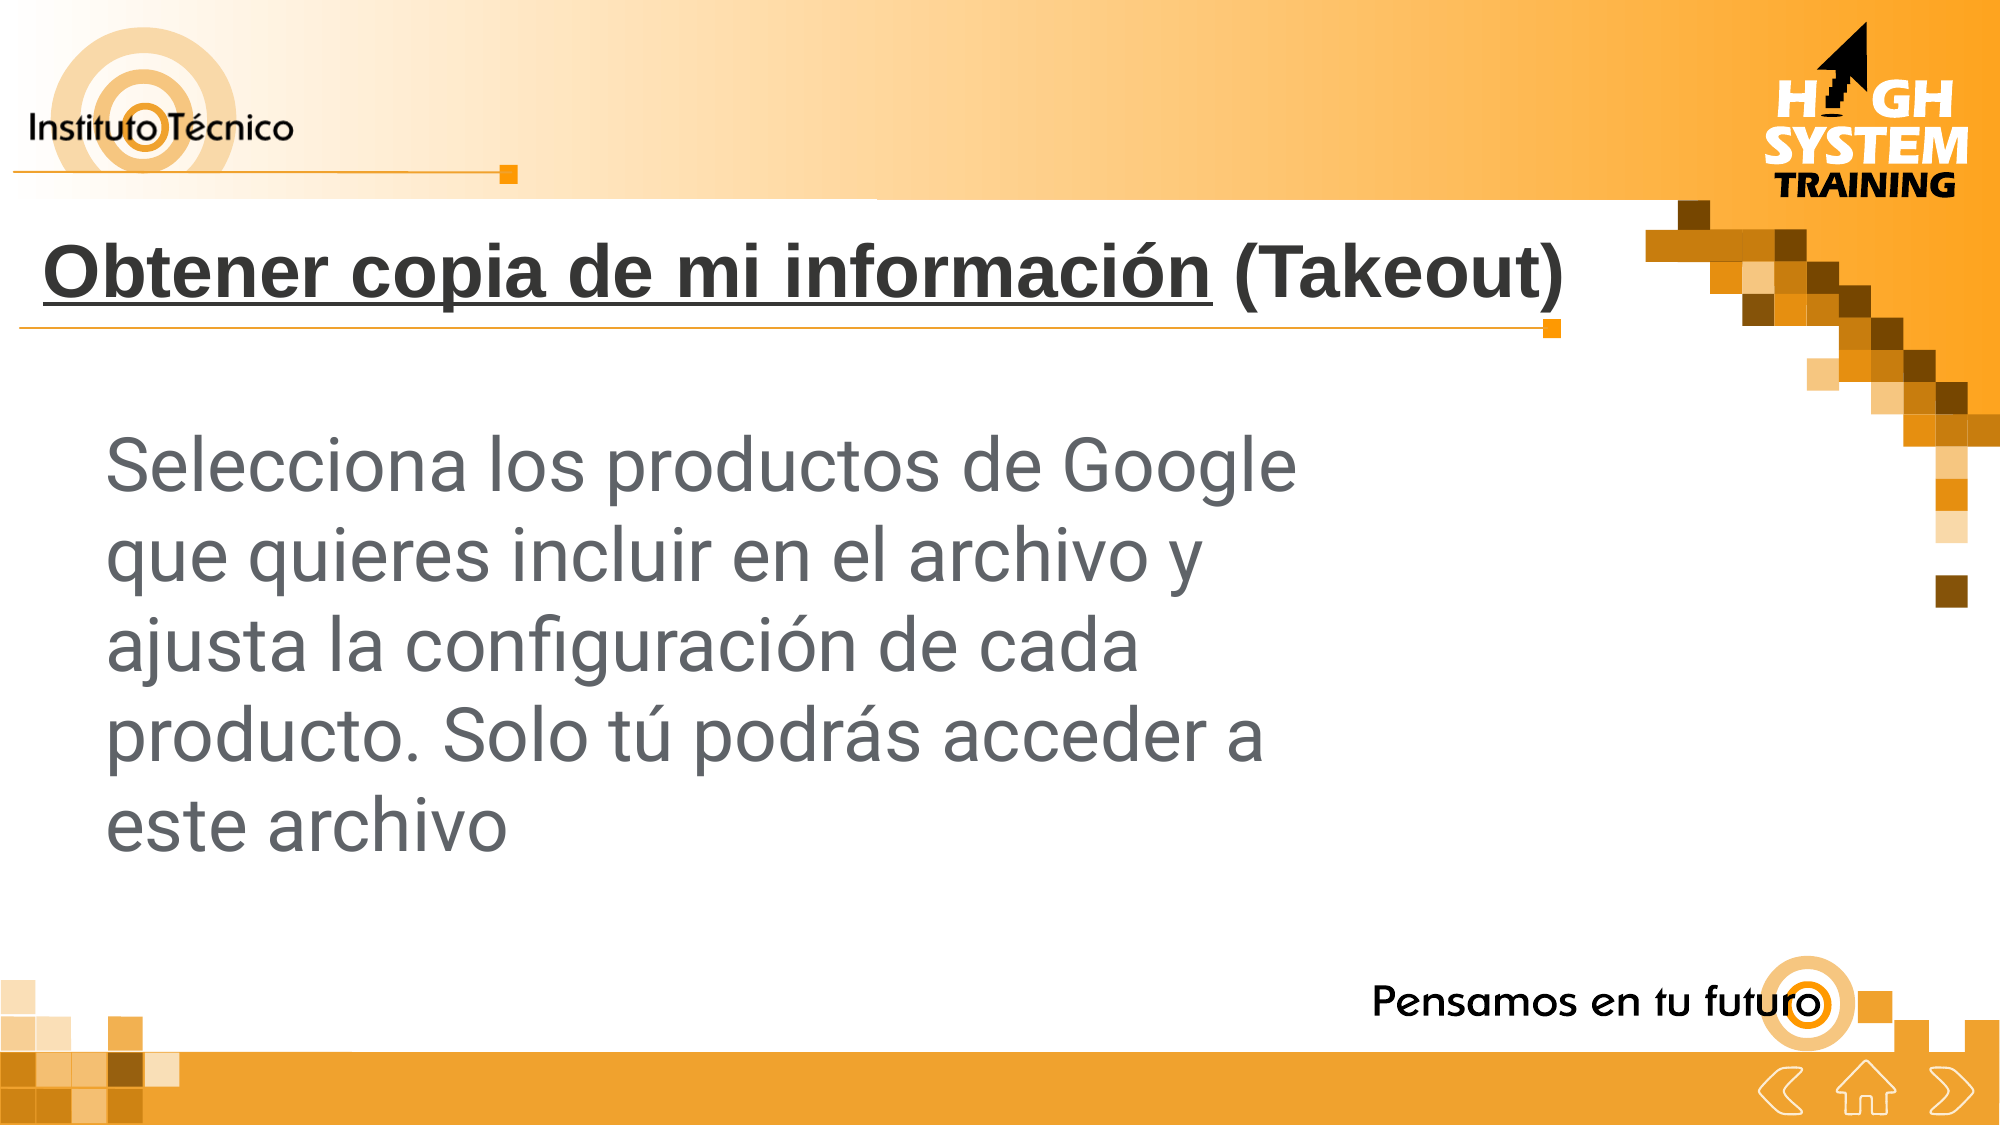

Obtener copia de mi información (Takeout)

Selecciona los productos de Google que quieres incluir en el archivo y ajusta la configuración de cada producto. Solo tú podrás acceder a este archivo